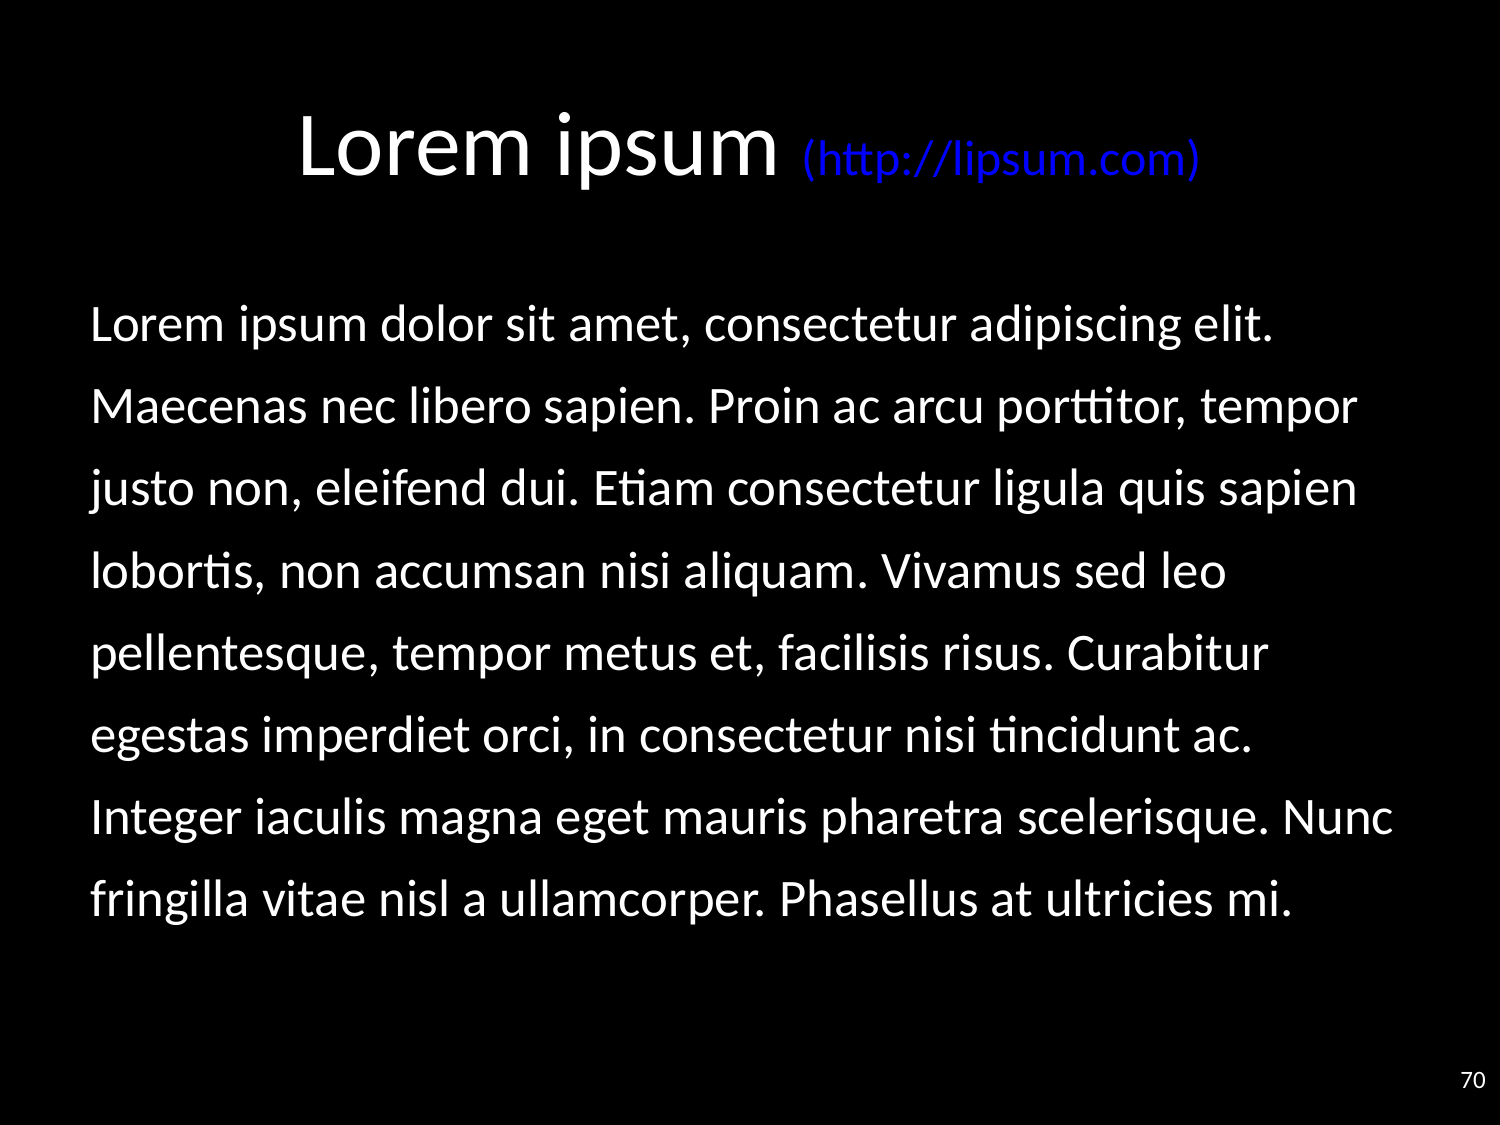

# Lorem ipsum (http://lipsum.com)
Lorem ipsum dolor sit amet, consectetur adipiscing elit. Maecenas nec libero sapien. Proin ac arcu porttitor, tempor justo non, eleifend dui. Etiam consectetur ligula quis sapien lobortis, non accumsan nisi aliquam. Vivamus sed leo pellentesque, tempor metus et, facilisis risus. Curabitur egestas imperdiet orci, in consectetur nisi tincidunt ac. Integer iaculis magna eget mauris pharetra scelerisque. Nunc fringilla vitae nisl a ullamcorper. Phasellus at ultricies mi.
70